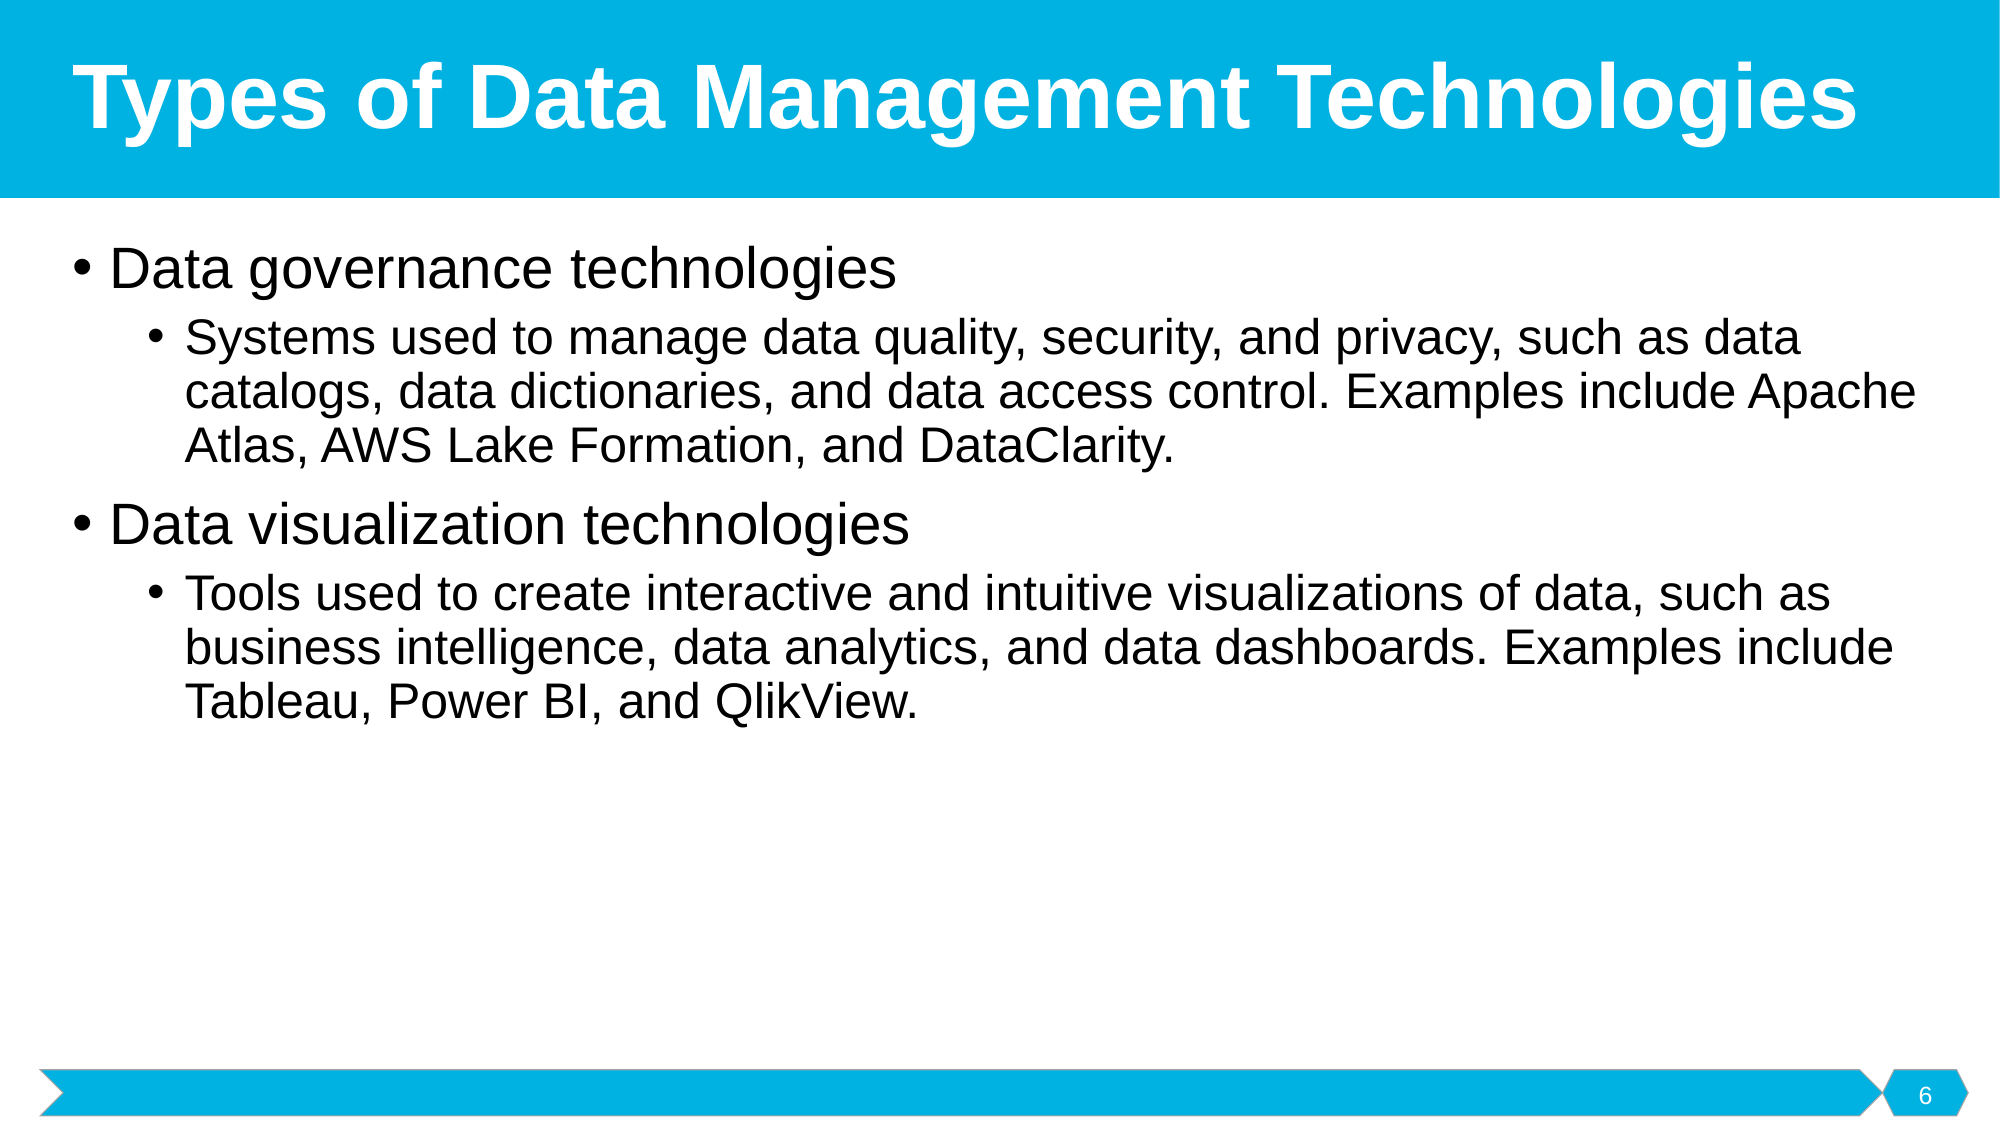

# Types of Data Management Technologies
Data governance technologies
Systems used to manage data quality, security, and privacy, such as data catalogs, data dictionaries, and data access control. Examples include Apache Atlas, AWS Lake Formation, and DataClarity.
Data visualization technologies
Tools used to create interactive and intuitive visualizations of data, such as business intelligence, data analytics, and data dashboards. Examples include Tableau, Power BI, and QlikView.

6